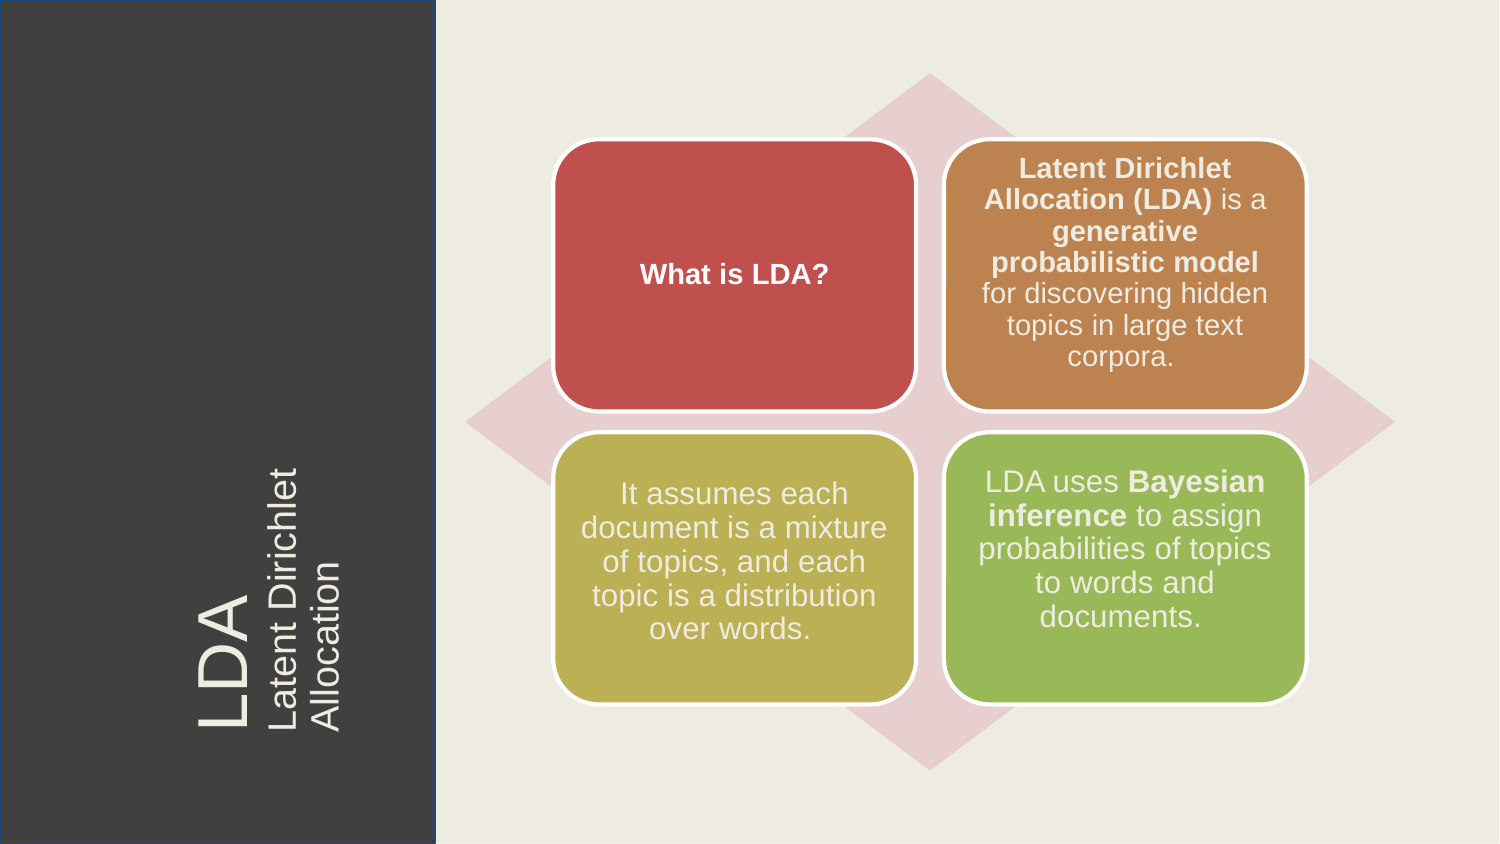

#

What is LDA?
Latent Dirichlet Allocation (LDA) is a generative probabilistic model for discovering hidden topics in large text corpora.

LDA uses Bayesian inference to assign probabilities of topics to words and documents.

Unlike simple keyword matching, LSA identifies concepts and patterns based on word co-occurrence.
It assumes each document is a mixture of topics, and each topic is a distribution over words.

LSA

LDA
Latent Dirichlet Allocation